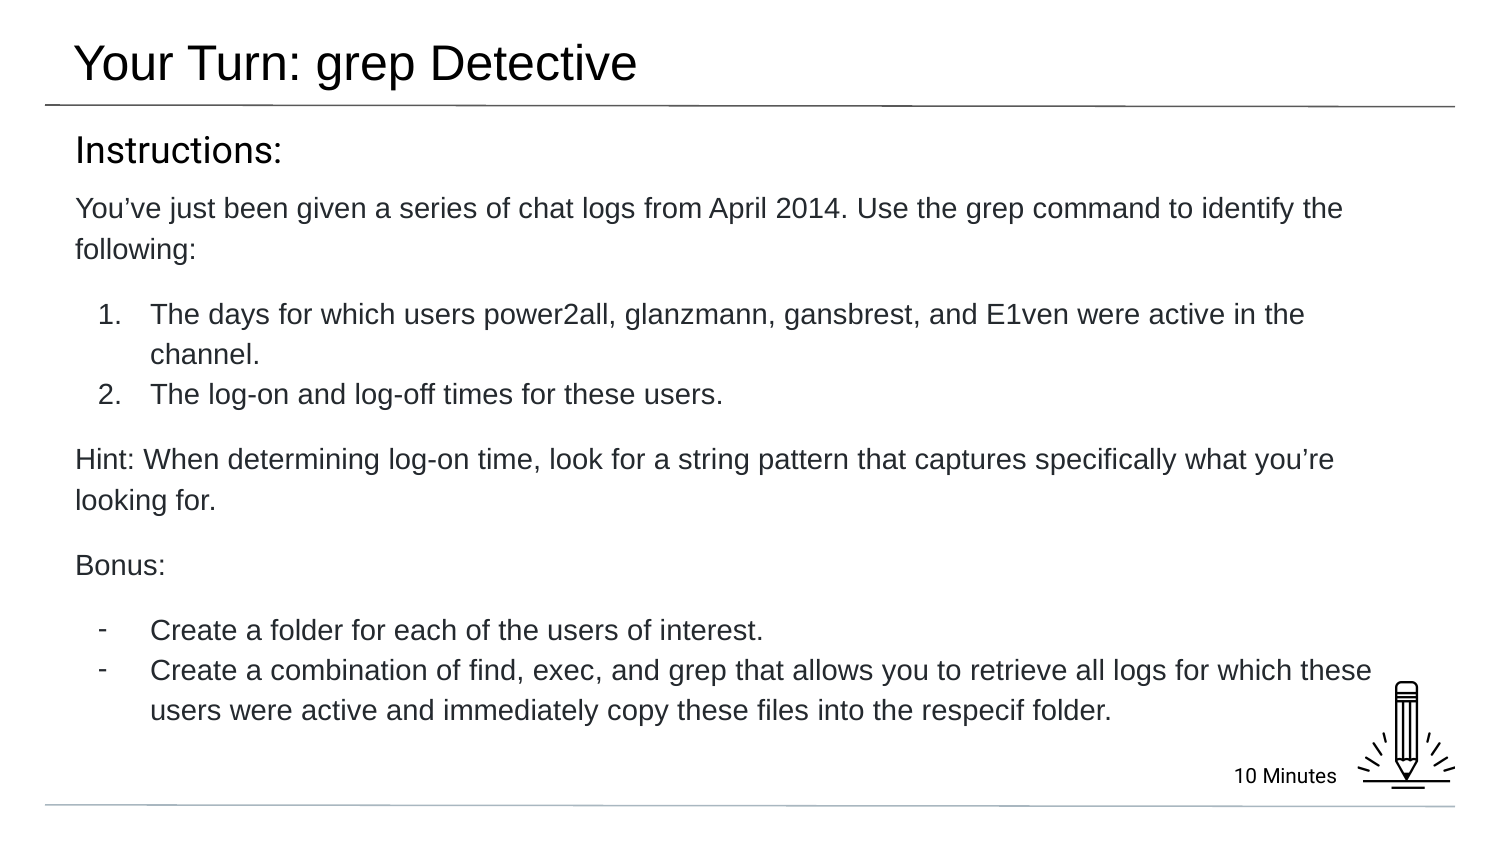

# Your Turn: grep Detective
Instructions:
You’ve just been given a series of chat logs from April 2014. Use the grep command to identify the following:
The days for which users power2all, glanzmann, gansbrest, and E1ven were active in the channel.
The log-on and log-off times for these users.
Hint: When determining log-on time, look for a string pattern that captures specifically what you’re looking for.
Bonus:
Create a folder for each of the users of interest.
Create a combination of find, exec, and grep that allows you to retrieve all logs for which these users were active and immediately copy these files into the respecif folder.

10 Minutes